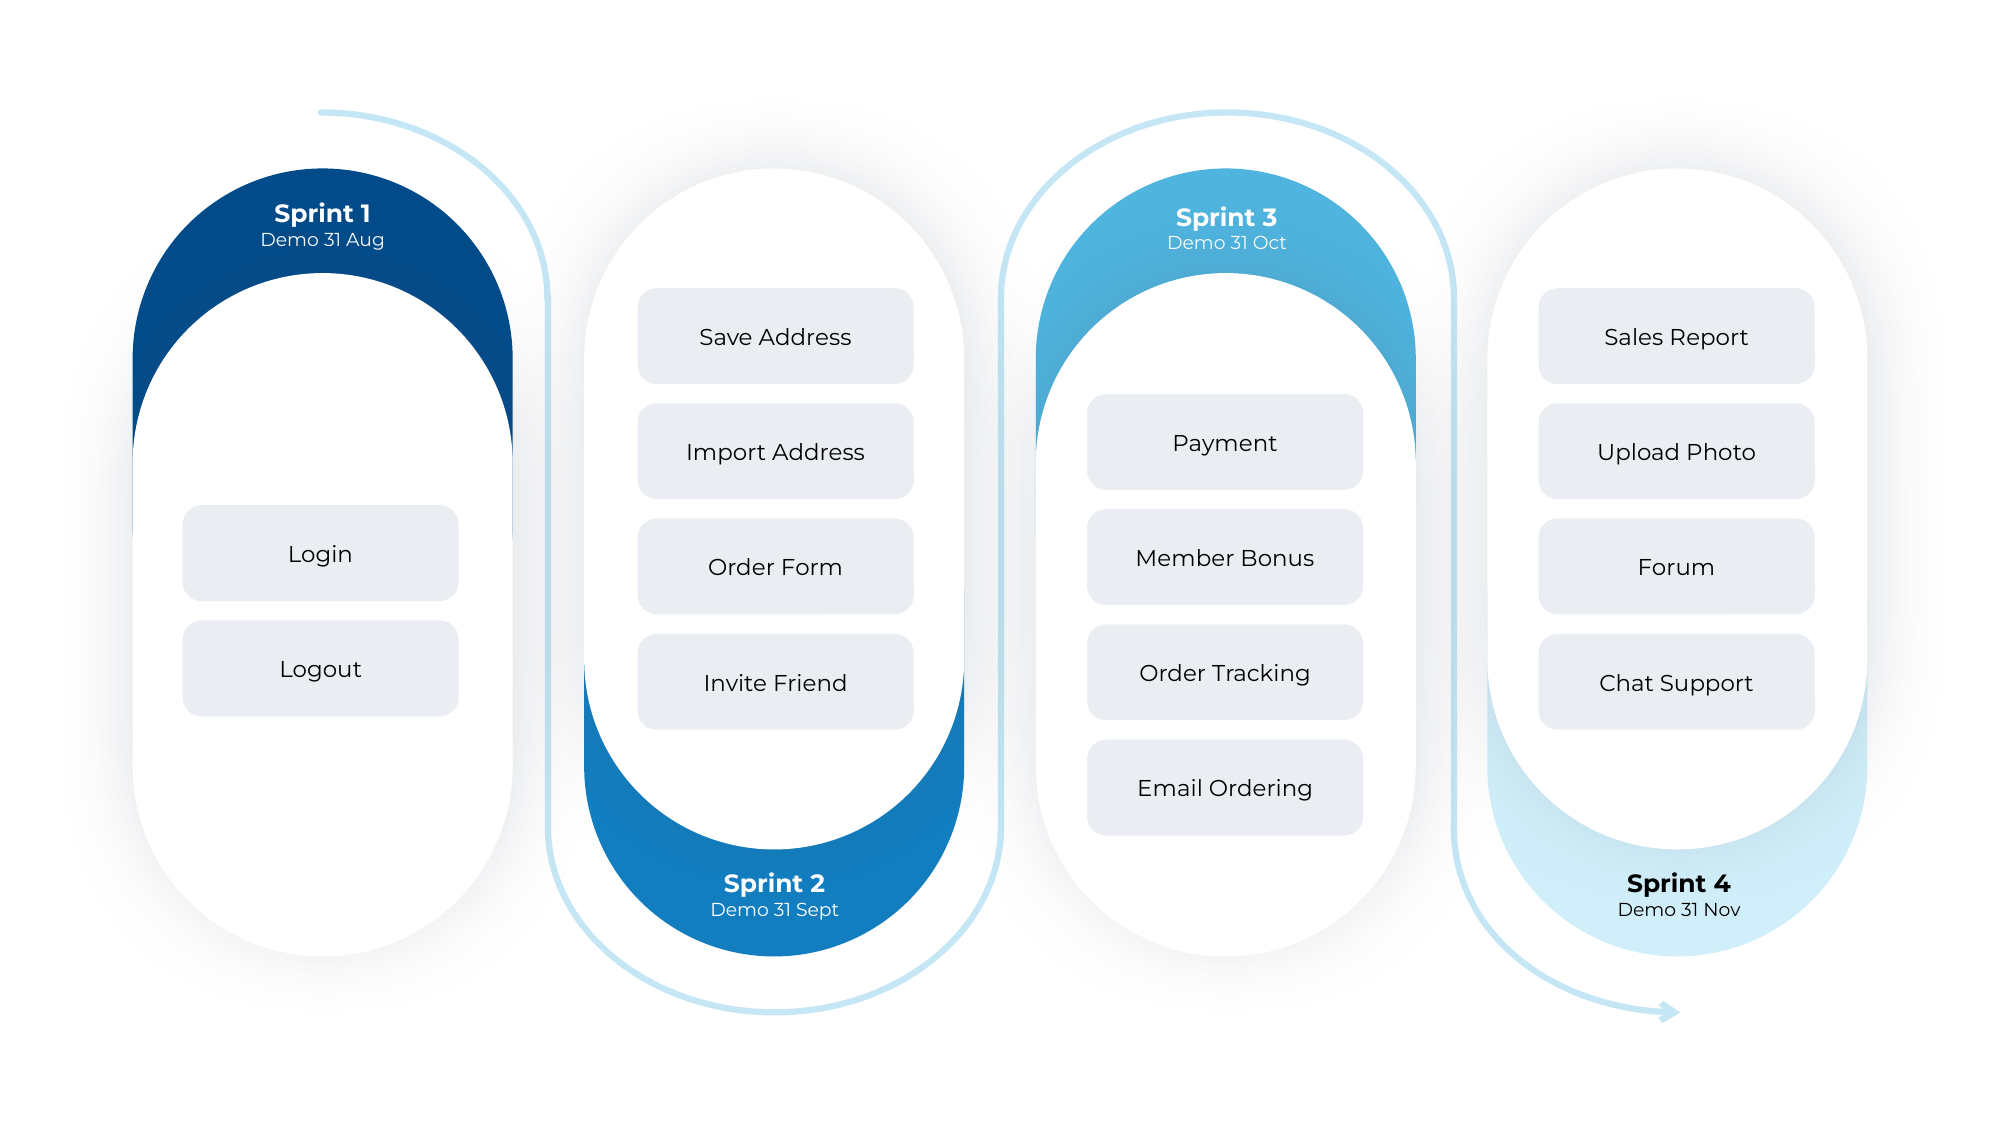

Sprint 1
Demo 31 Aug
Sprint 3
Demo 31 Oct

Save Address
Import Address
Order Form
Invite Friend
Sales Report
Upload Photo
Forum
Chat Support
Payment
Member Bonus
Order Tracking
Email Ordering

Login
Logout
Sprint 2
Demo 31 Sept
Sprint 4
Demo 31 Nov